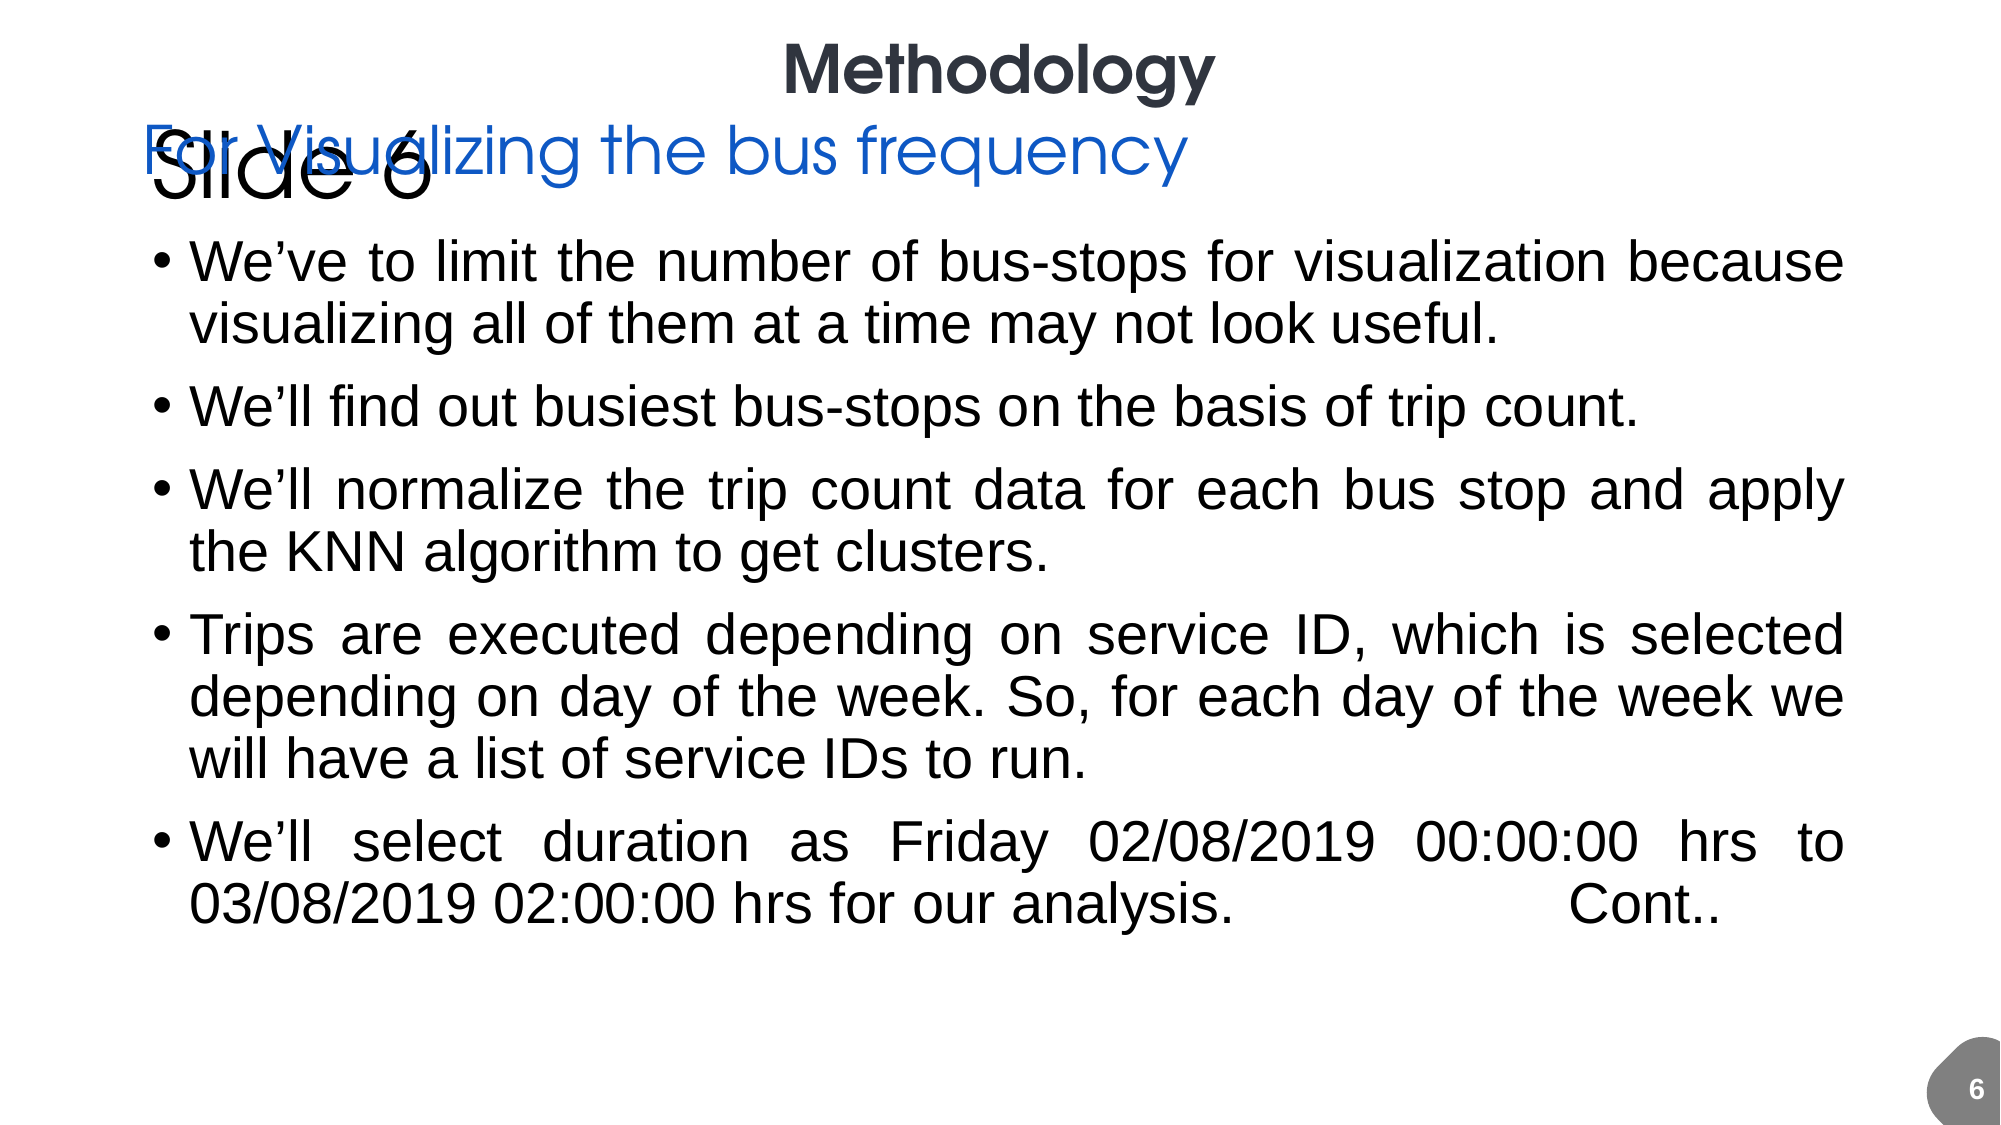

Methodology
# Slide 6
For Visualizing the bus frequency
We’ve to limit the number of bus-stops for visualization because visualizing all of them at a time may not look useful.
We’ll find out busiest bus-stops on the basis of trip count.
We’ll normalize the trip count data for each bus stop and apply the KNN algorithm to get clusters.
Trips are executed depending on service ID, which is selected depending on day of the week. So, for each day of the week we will have a list of service IDs to run.
We’ll select duration as Friday 02/08/2019 00:00:00 hrs to 03/08/2019 02:00:00 hrs for our analysis. 			            Cont..

6